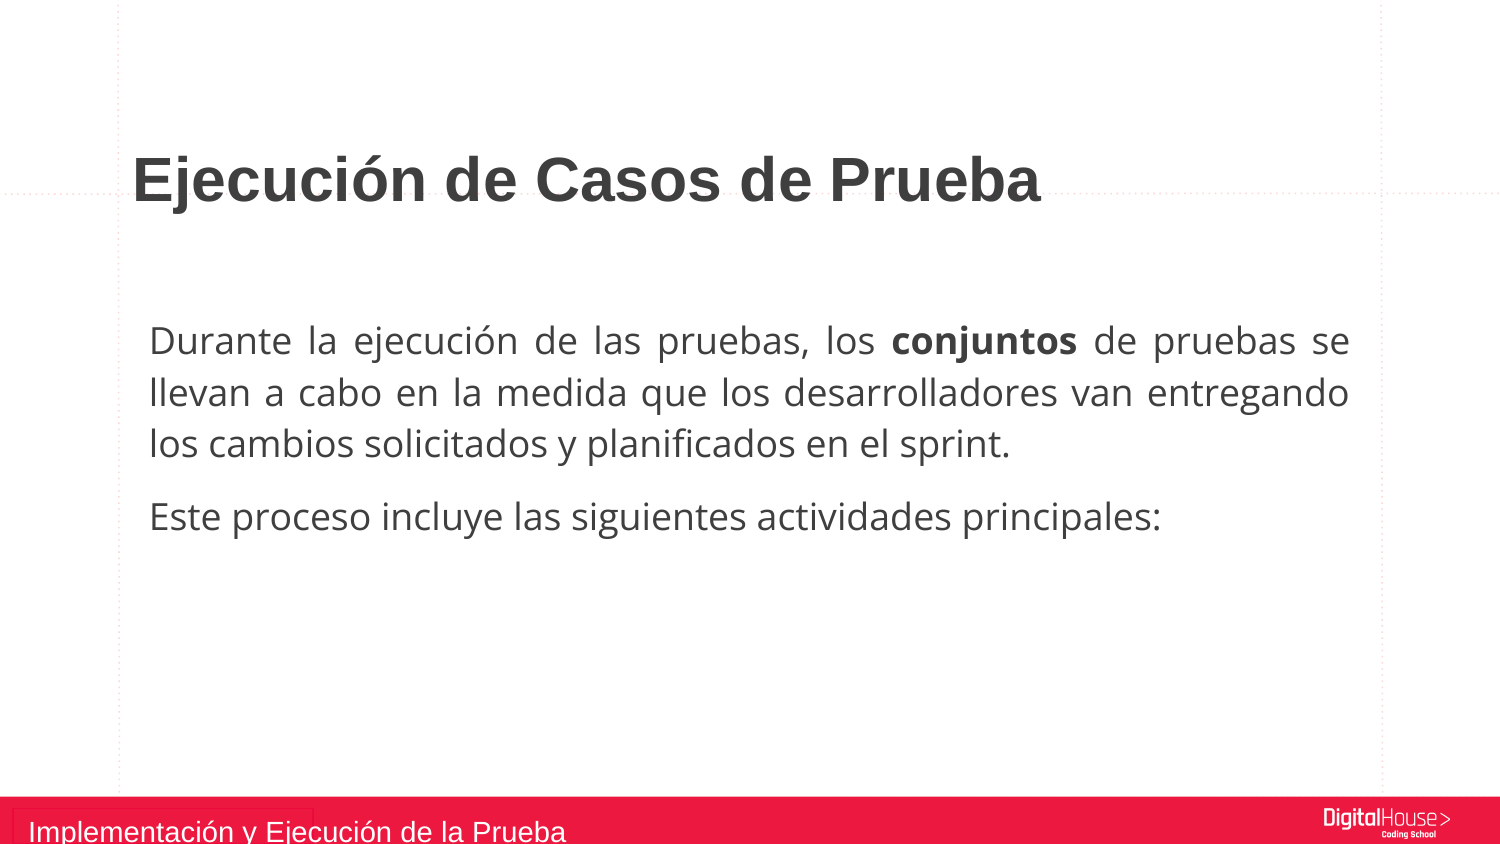

Ejecución de Casos de Prueba
Durante la ejecución de las pruebas, los conjuntos de pruebas se llevan a cabo en la medida que los desarrolladores van entregando los cambios solicitados y planificados en el sprint.
Este proceso incluye las siguientes actividades principales:
Implementación y Ejecución de la Prueba